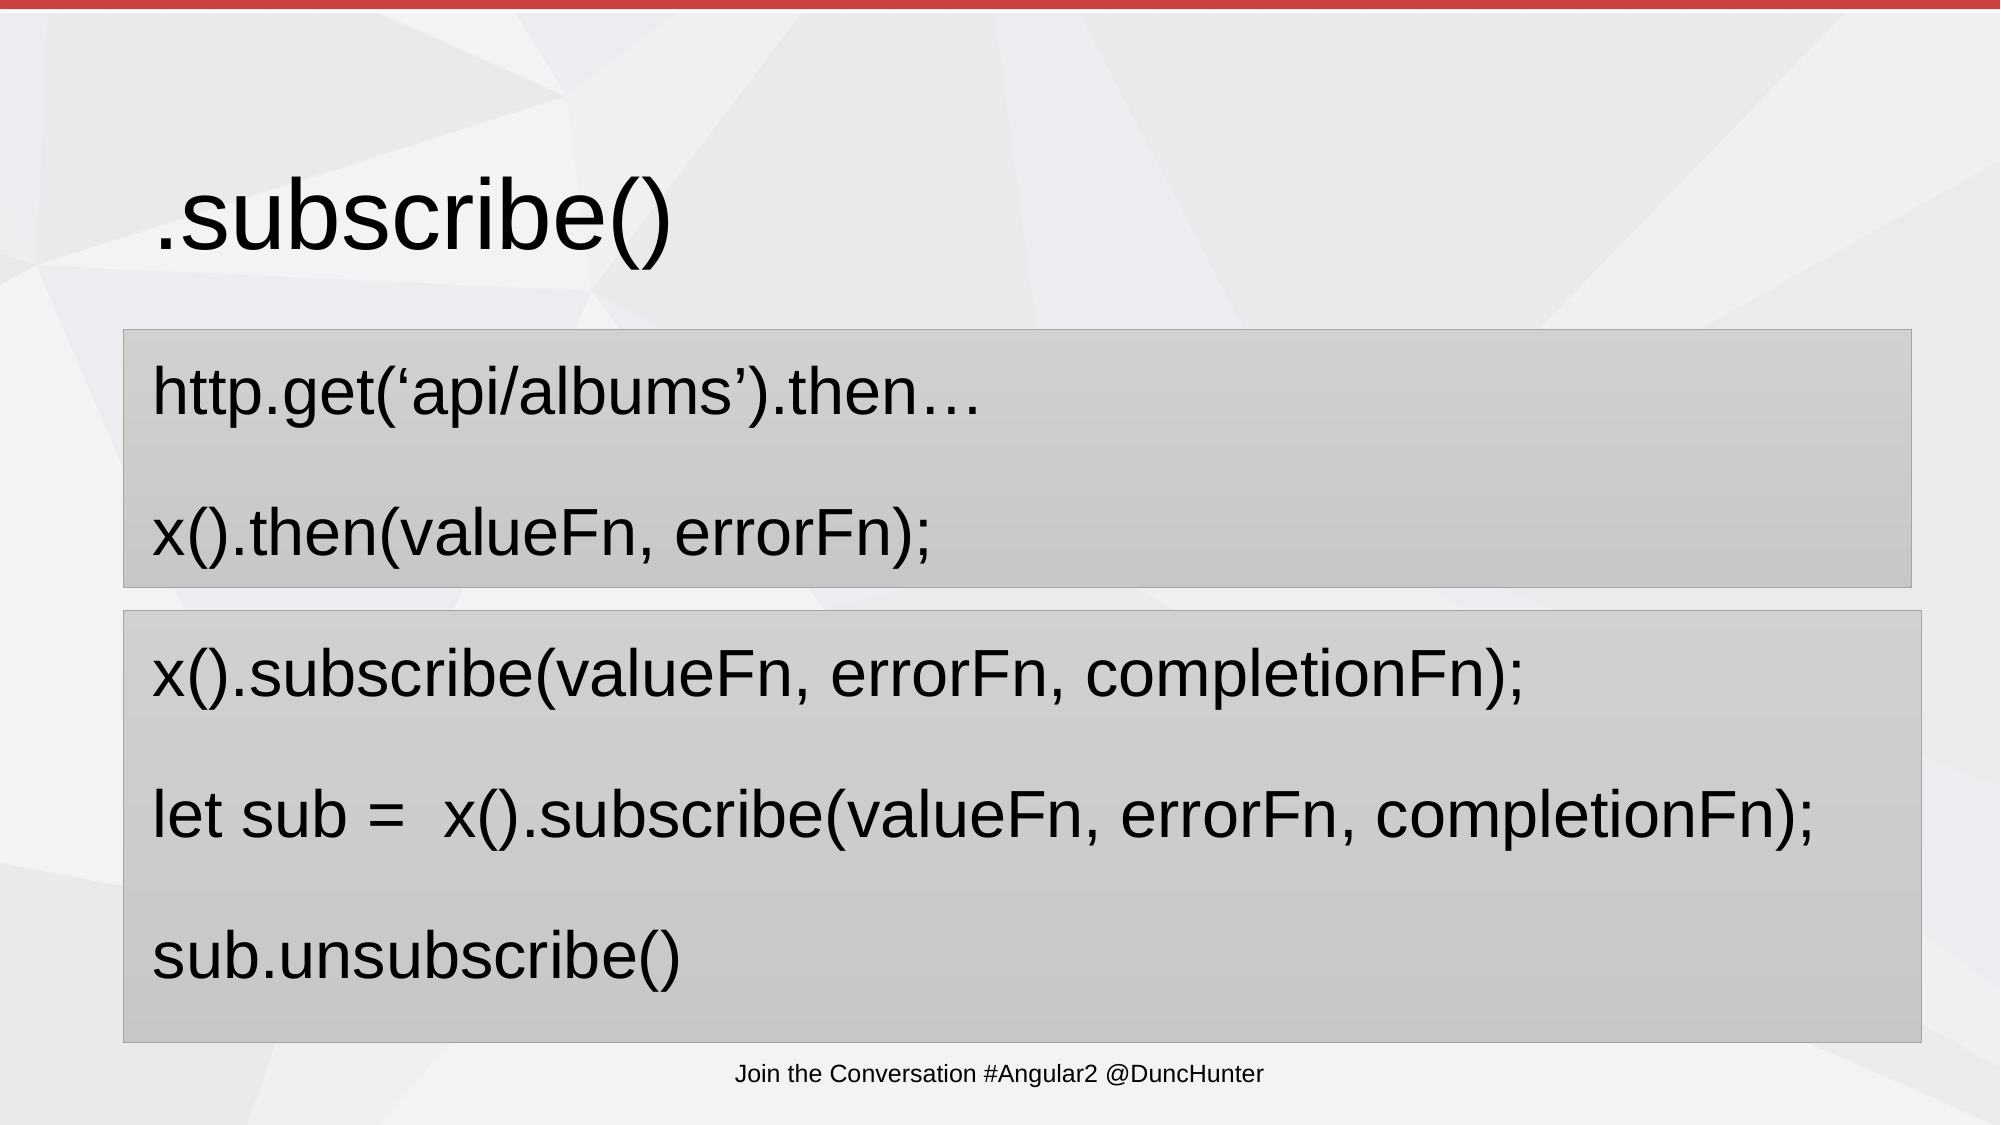

# .subscribe()
http.get(‘api/albums’).then…
x().then(valueFn, errorFn);
x().subscribe(valueFn, errorFn, completionFn);
let sub =  x().subscribe(valueFn, errorFn, completionFn);
sub.unsubscribe()

Join the Conversation #Angular2 @DuncHunter